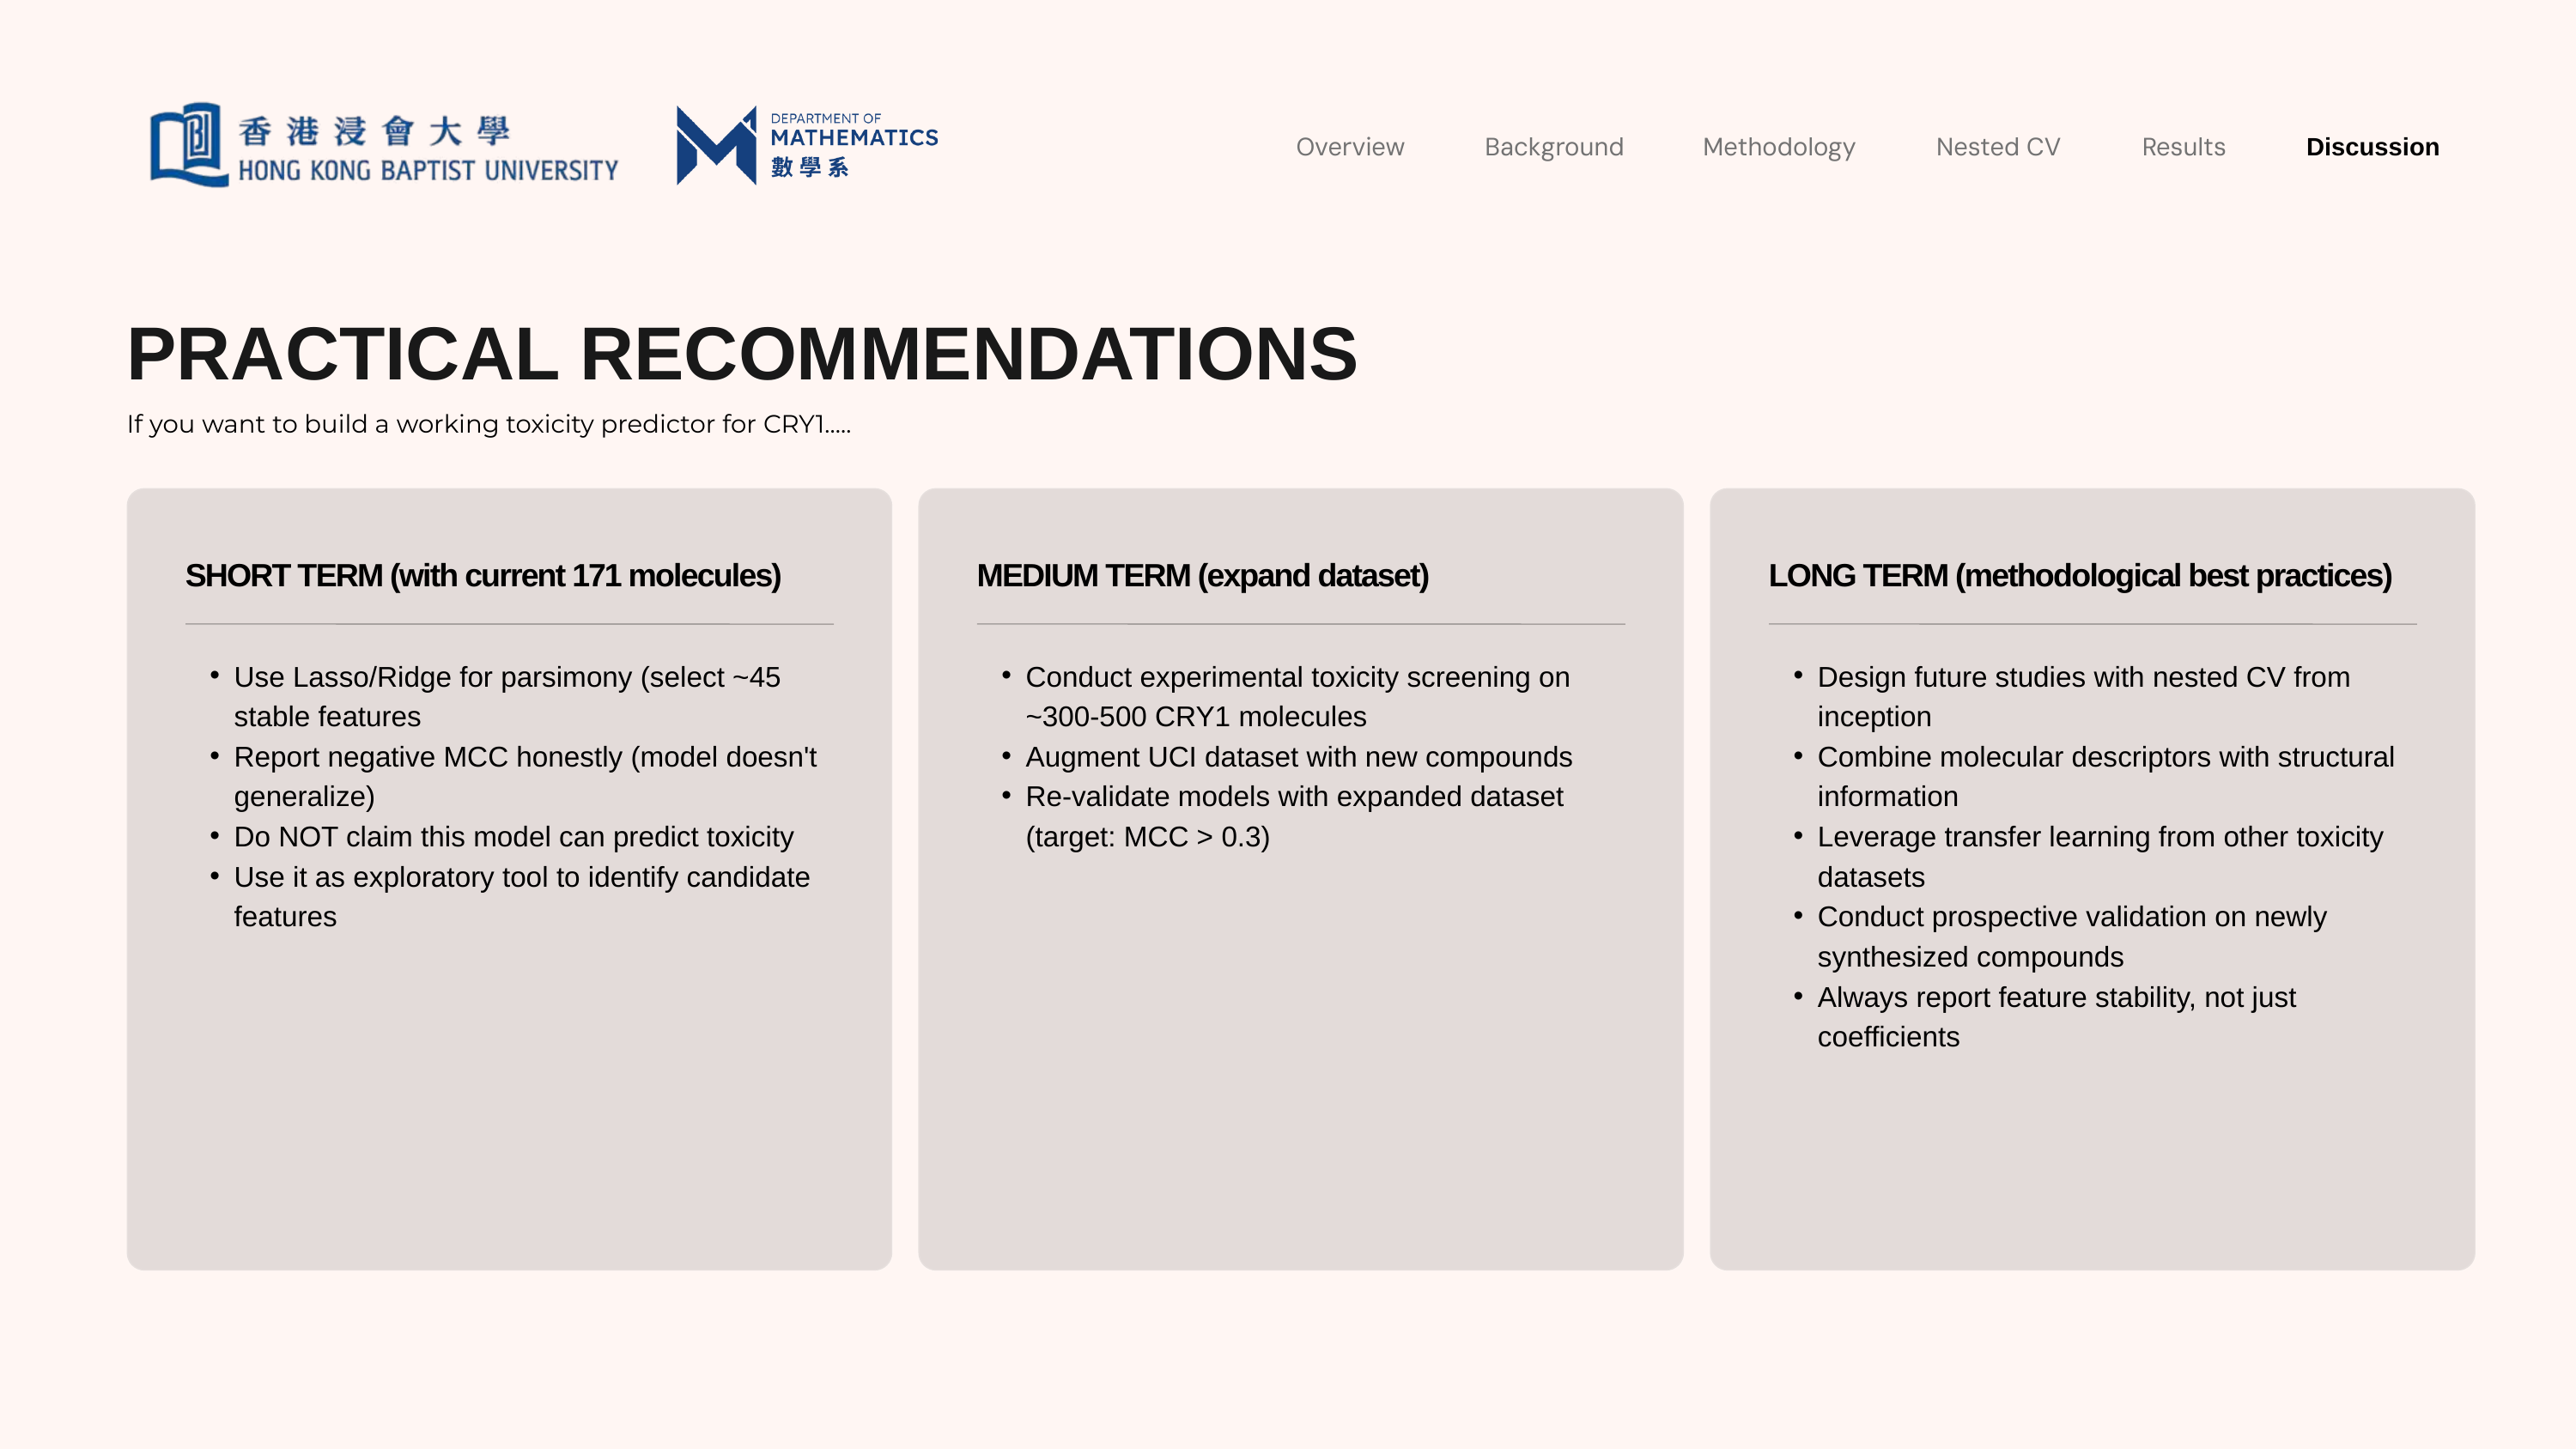

Overview
Background
Nested CV
Results
Discussion
Methodology
PRACTICAL RECOMMENDATIONS
If you want to build a working toxicity predictor for CRY1.....

SHORT TERM (with current 171 molecules)
MEDIUM TERM (expand dataset)
LONG TERM (methodological best practices)

Use Lasso/Ridge for parsimony (select ~45 stable features
Report negative MCC honestly (model doesn't generalize)
Do NOT claim this model can predict toxicity
Use it as exploratory tool to identify candidate features
Conduct experimental toxicity screening on ~300-500 CRY1 molecules
Augment UCI dataset with new compounds
Re-validate models with expanded dataset (target: MCC > 0.3)
Design future studies with nested CV from inception
Combine molecular descriptors with structural information
Leverage transfer learning from other toxicity datasets
Conduct prospective validation on newly synthesized compounds
Always report feature stability, not just coefficients